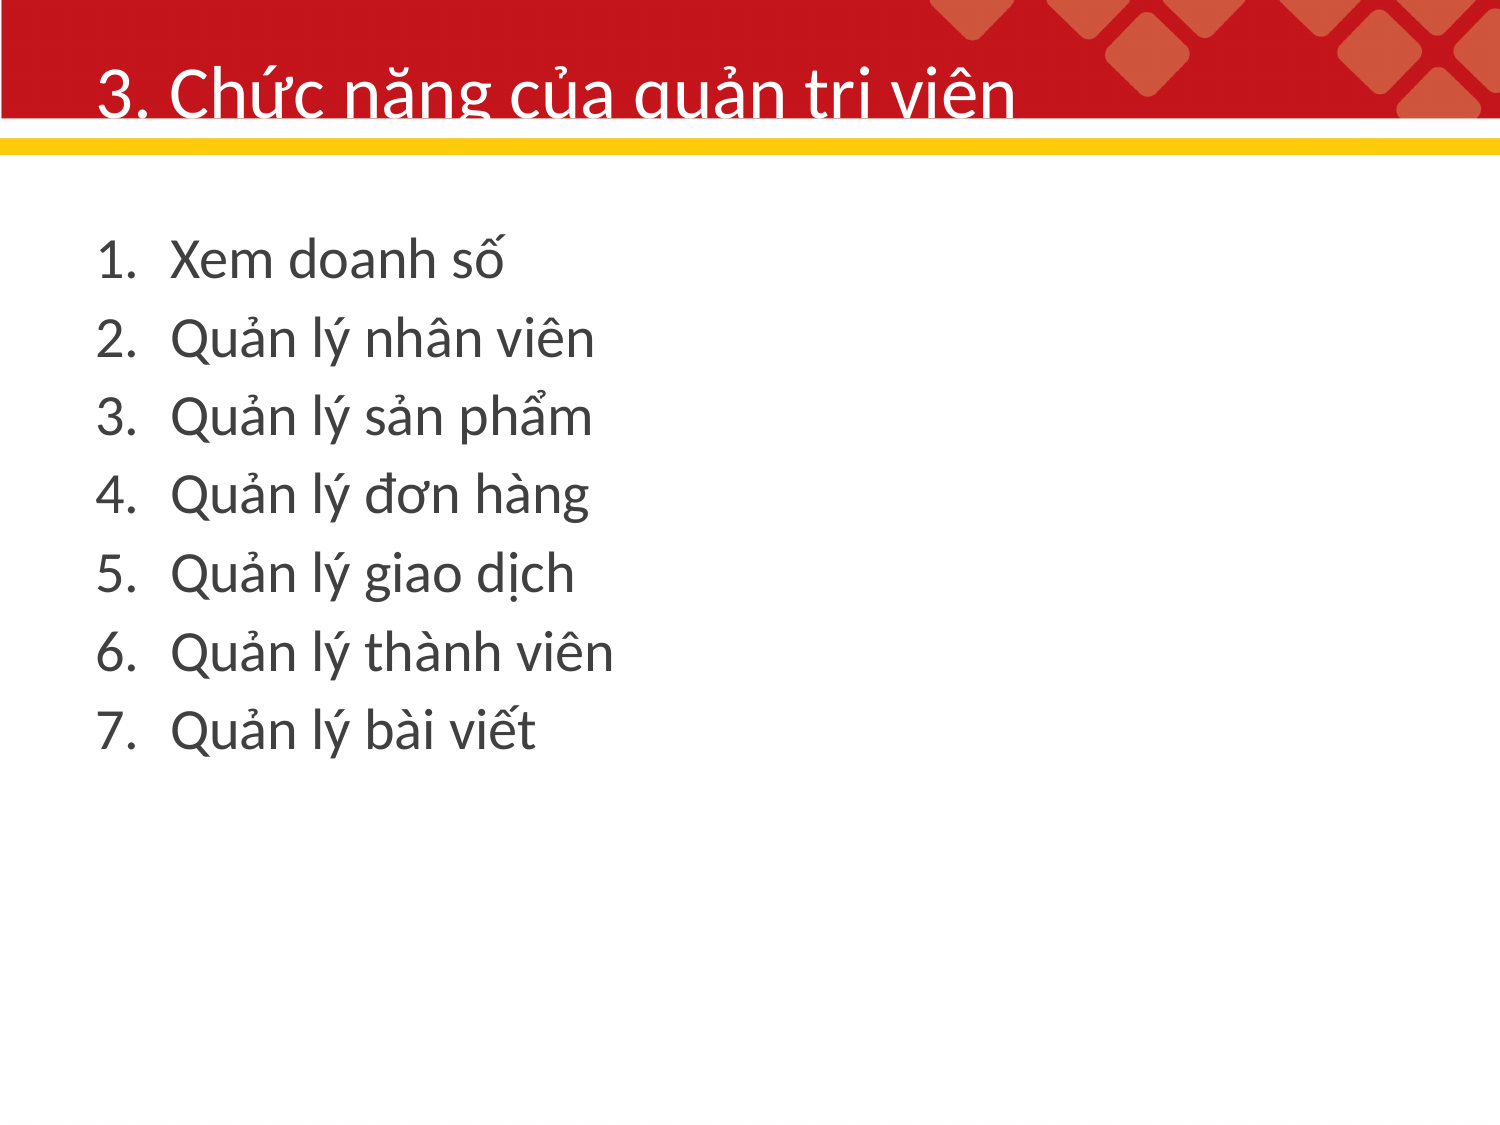

# 3. Chức năng của quản trị viên
Xem doanh số
Quản lý nhân viên
Quản lý sản phẩm
Quản lý đơn hàng
Quản lý giao dịch
Quản lý thành viên
Quản lý bài viết